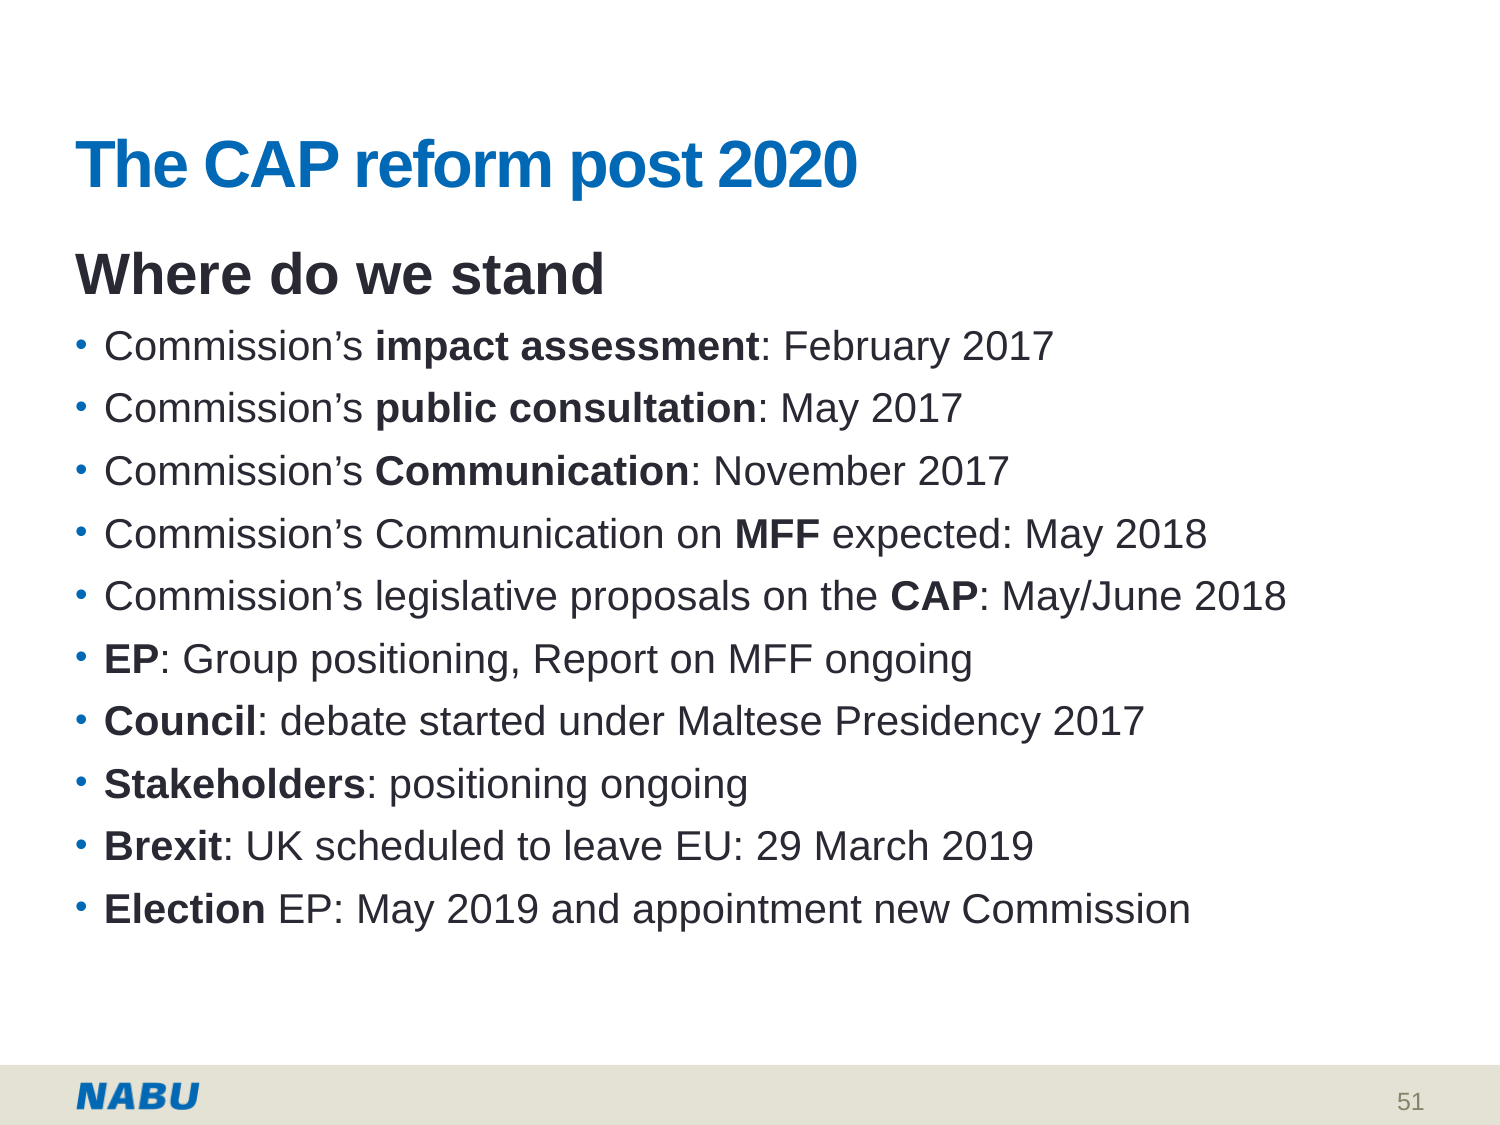

# The CAP reform post 2020
Where do we stand
Commission’s impact assessment: February 2017
Commission’s public consultation: May 2017
Commission’s Communication: November 2017
Commission’s Communication on MFF expected: May 2018
Commission’s legislative proposals on the CAP: May/June 2018
EP: Group positioning, Report on MFF ongoing
Council: debate started under Maltese Presidency 2017
Stakeholders: positioning ongoing
Brexit: UK scheduled to leave EU: 29 March 2019
Election EP: May 2019 and appointment new Commission
51